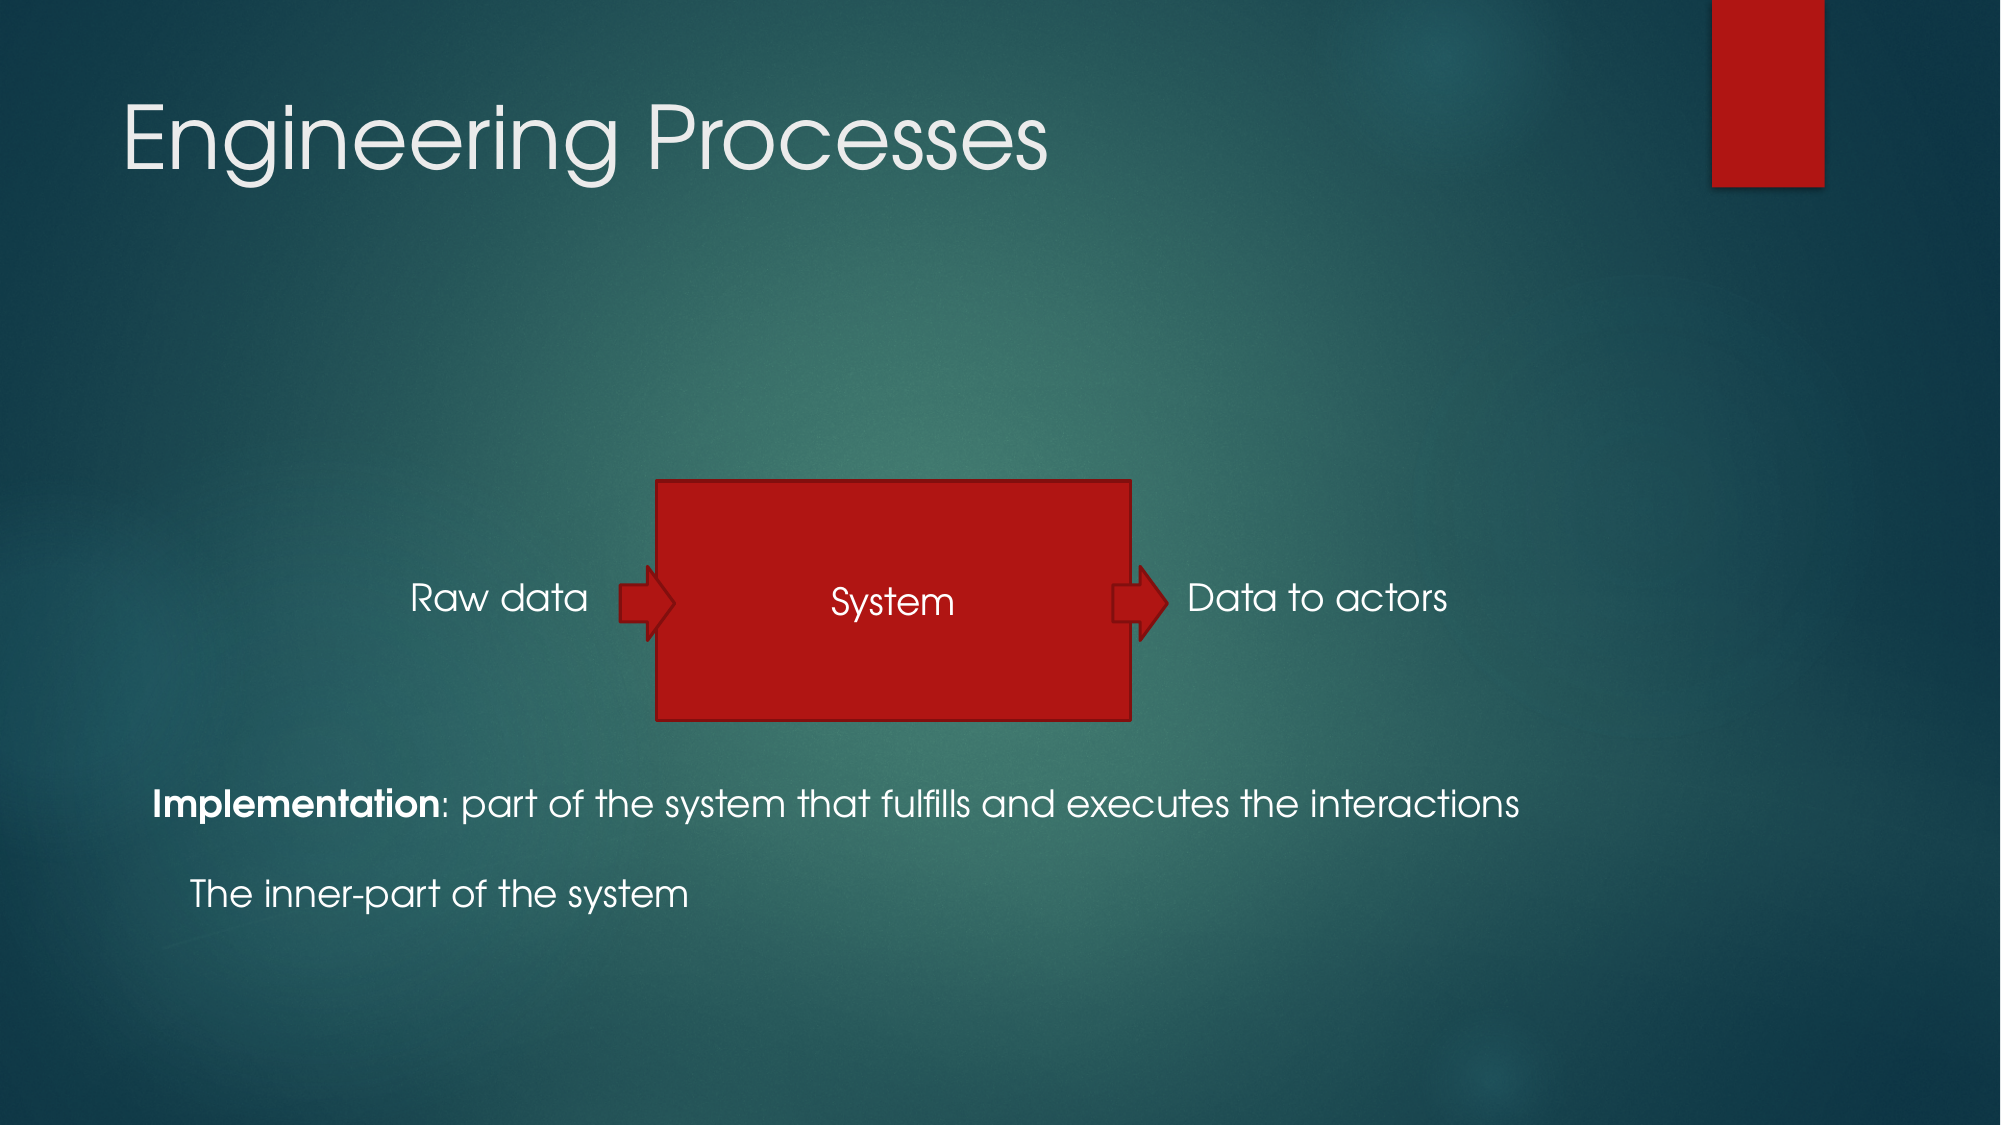

# Engineering Processes
System
Raw data

Data to actors
Implementation: part of the system that fulfills and executes the interactions

 The inner-part of the system